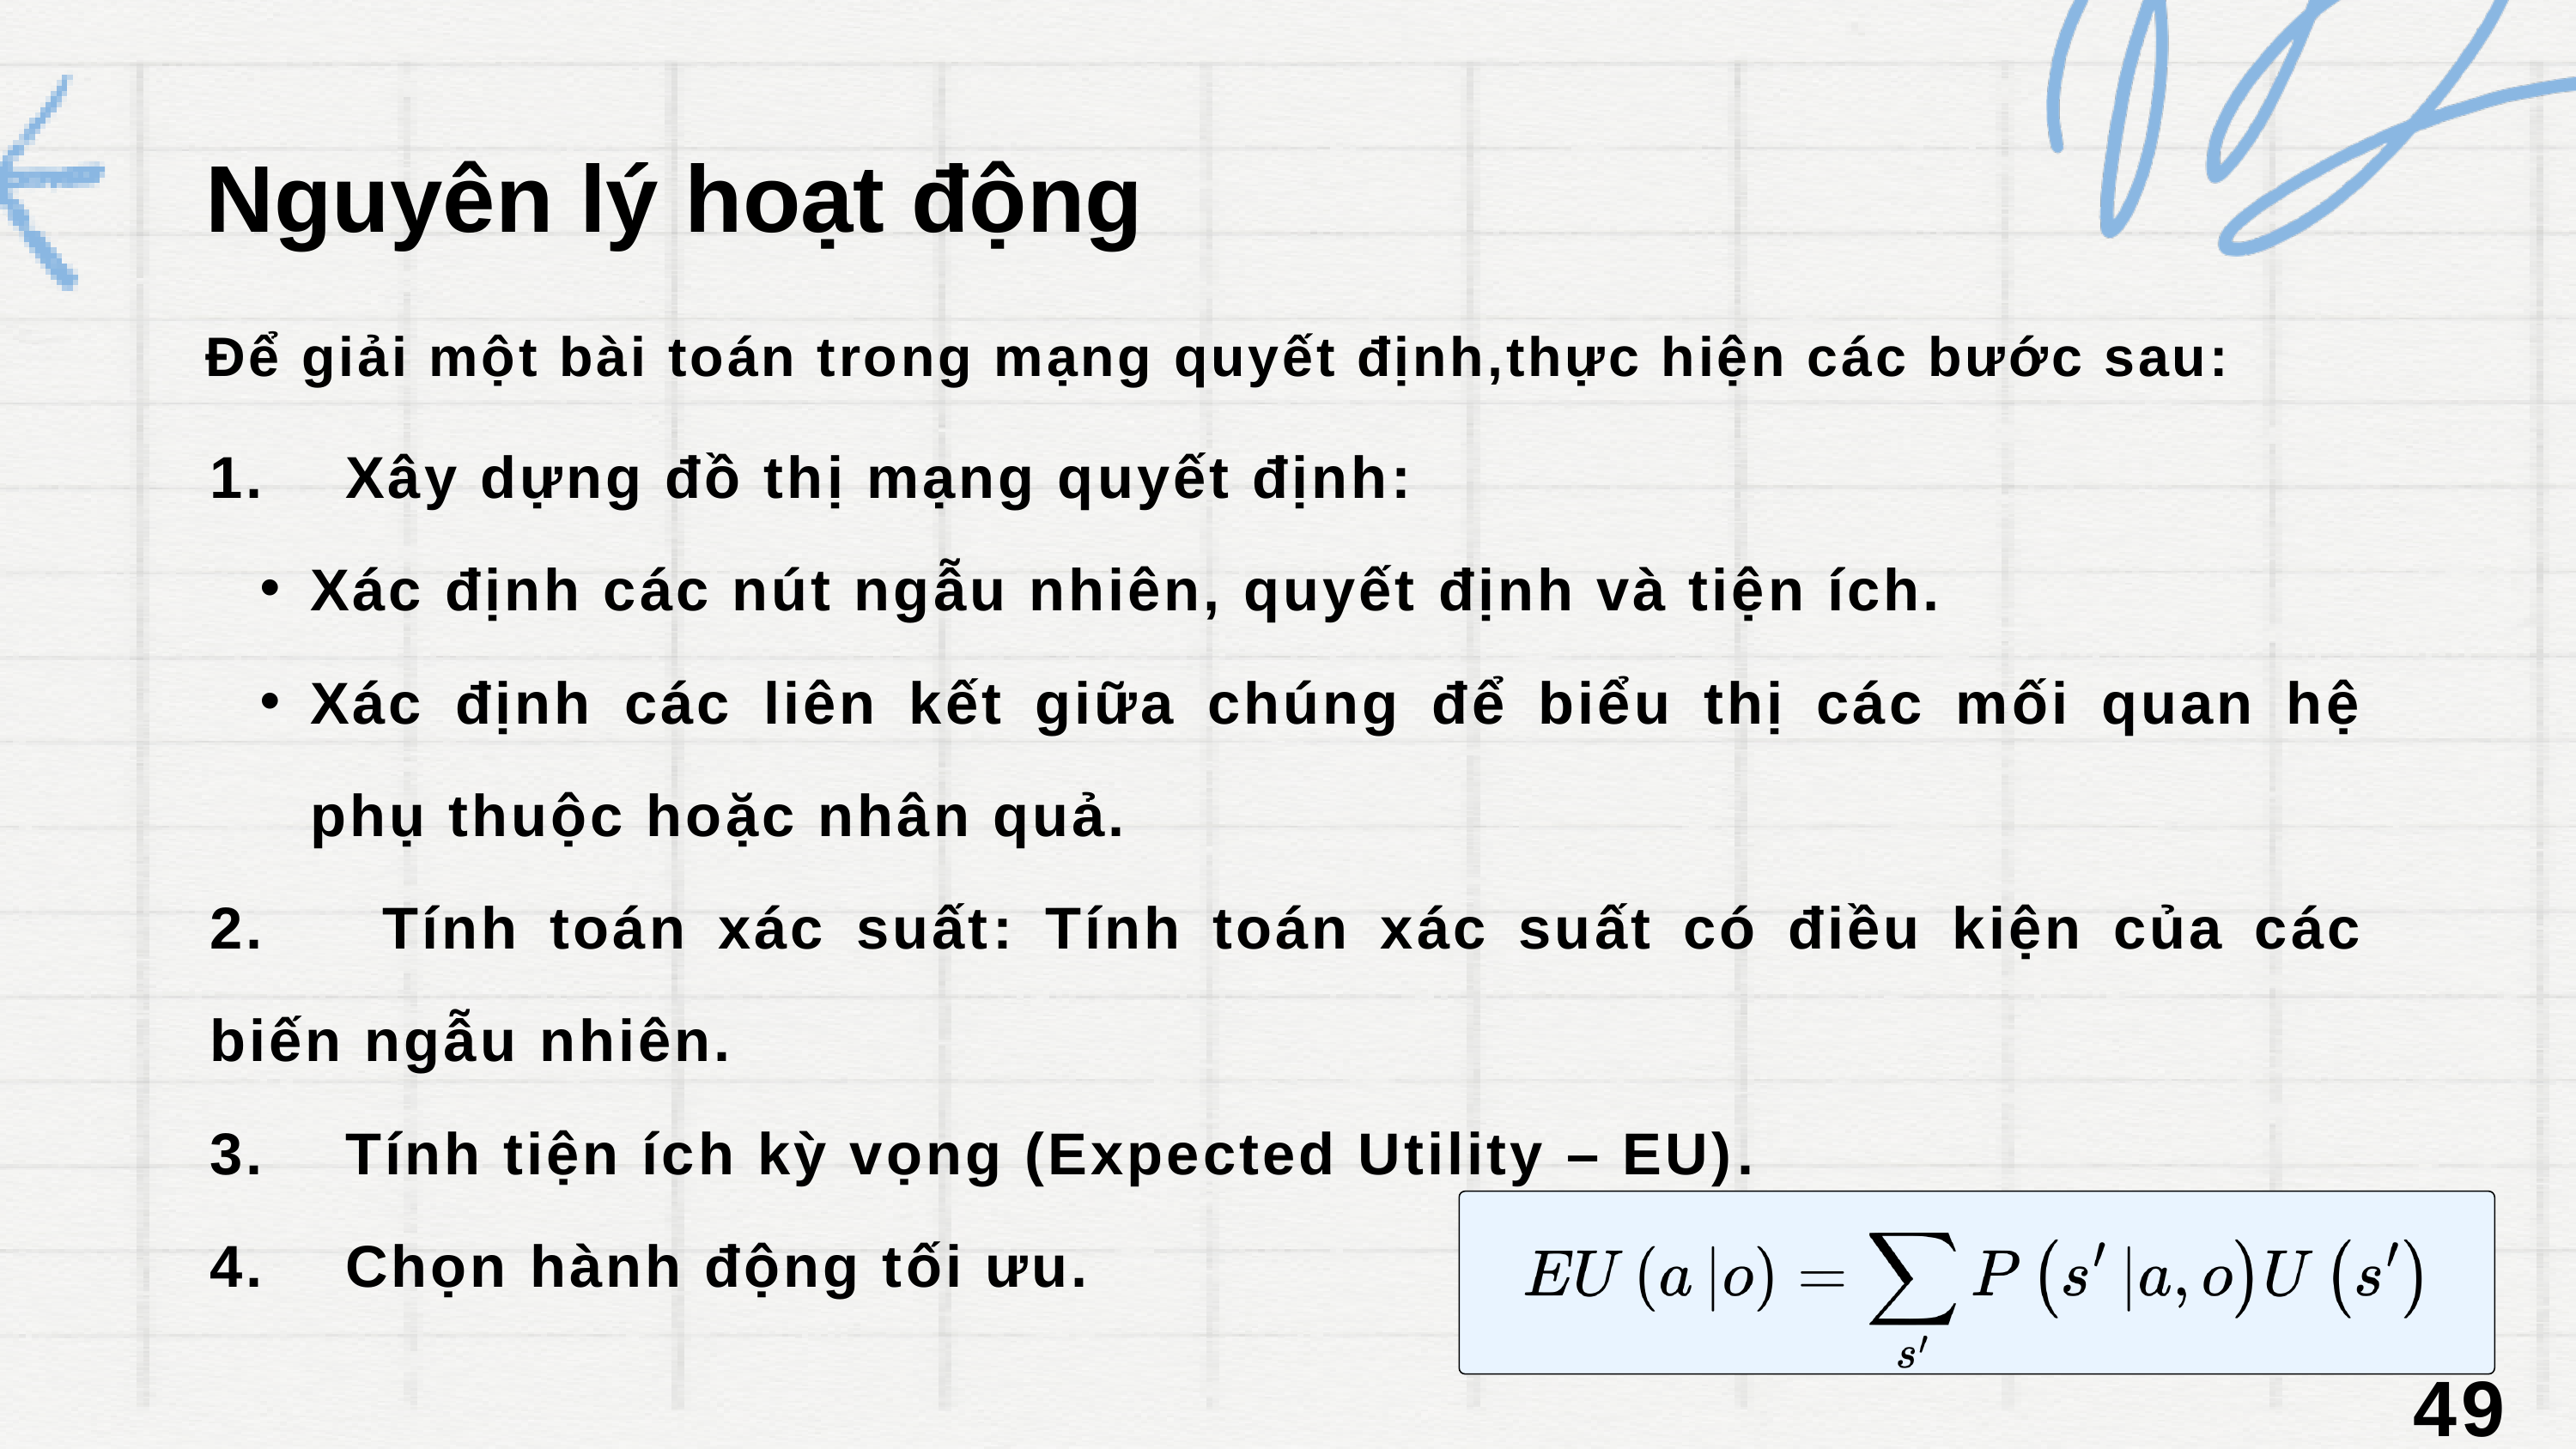

Nguyên lý hoạt động
Để giải một bài toán trong mạng quyết định,thực hiện các bước sau:

1.    Xây dựng đồ thị mạng quyết định:
Xác định các nút ngẫu nhiên, quyết định và tiện ích.
Xác định các liên kết giữa chúng để biểu thị các mối quan hệ phụ thuộc hoặc nhân quả.
2.    Tính toán xác suất: Tính toán xác suất có điều kiện của các biến ngẫu nhiên.
3.    Tính tiện ích kỳ vọng (Expected Utility – EU).
4.    Chọn hành động tối ưu.

49